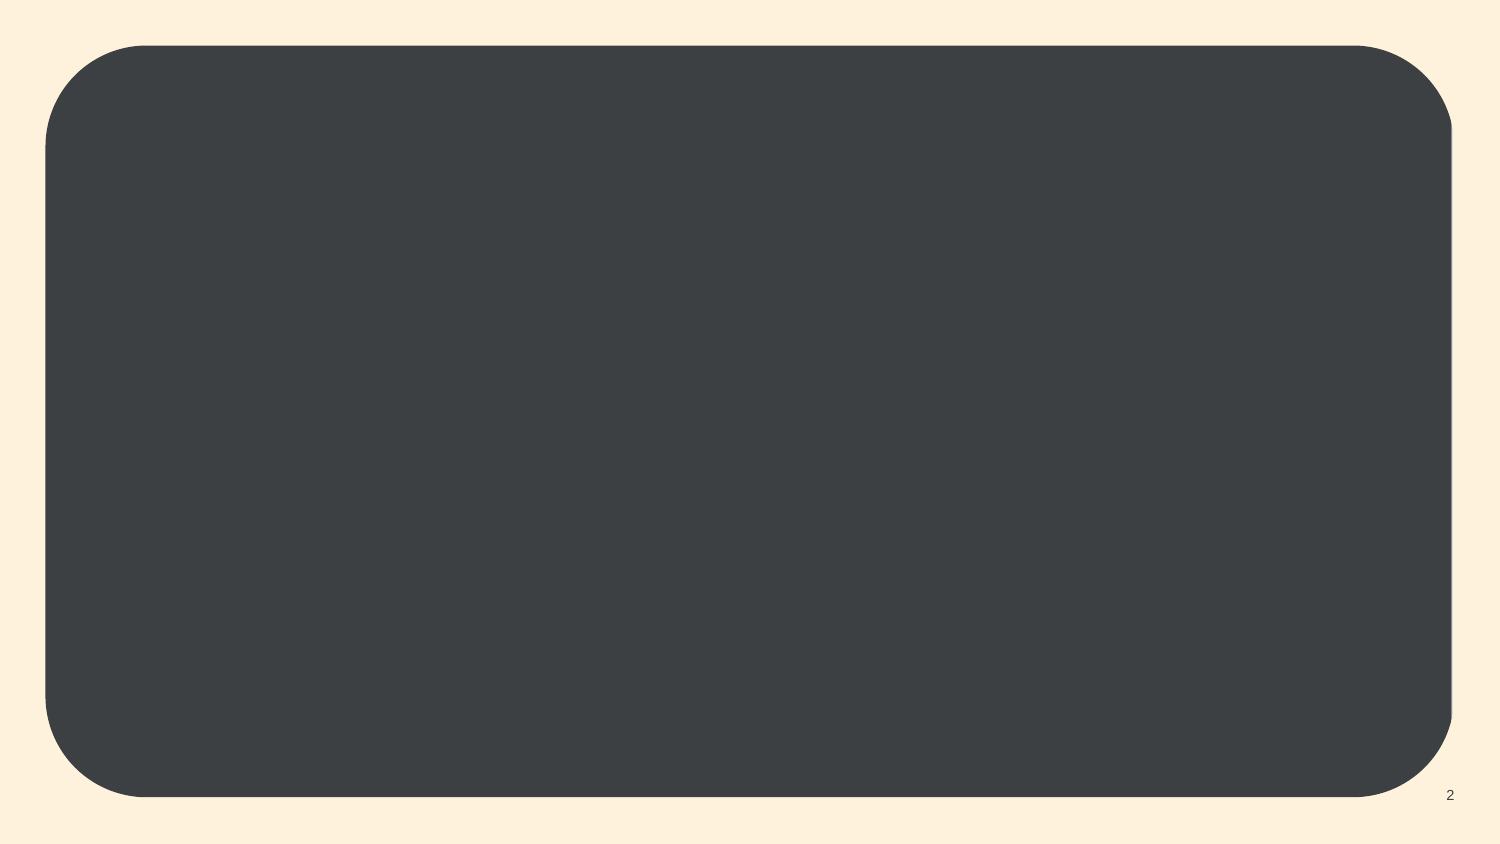

# Why Smart Contracts still feel manual?
Smart contract creation today is fragmented, requiring separate tools for writing, validating, and deploying, slowing development and increasing the risk of costly vulnerabilities
2